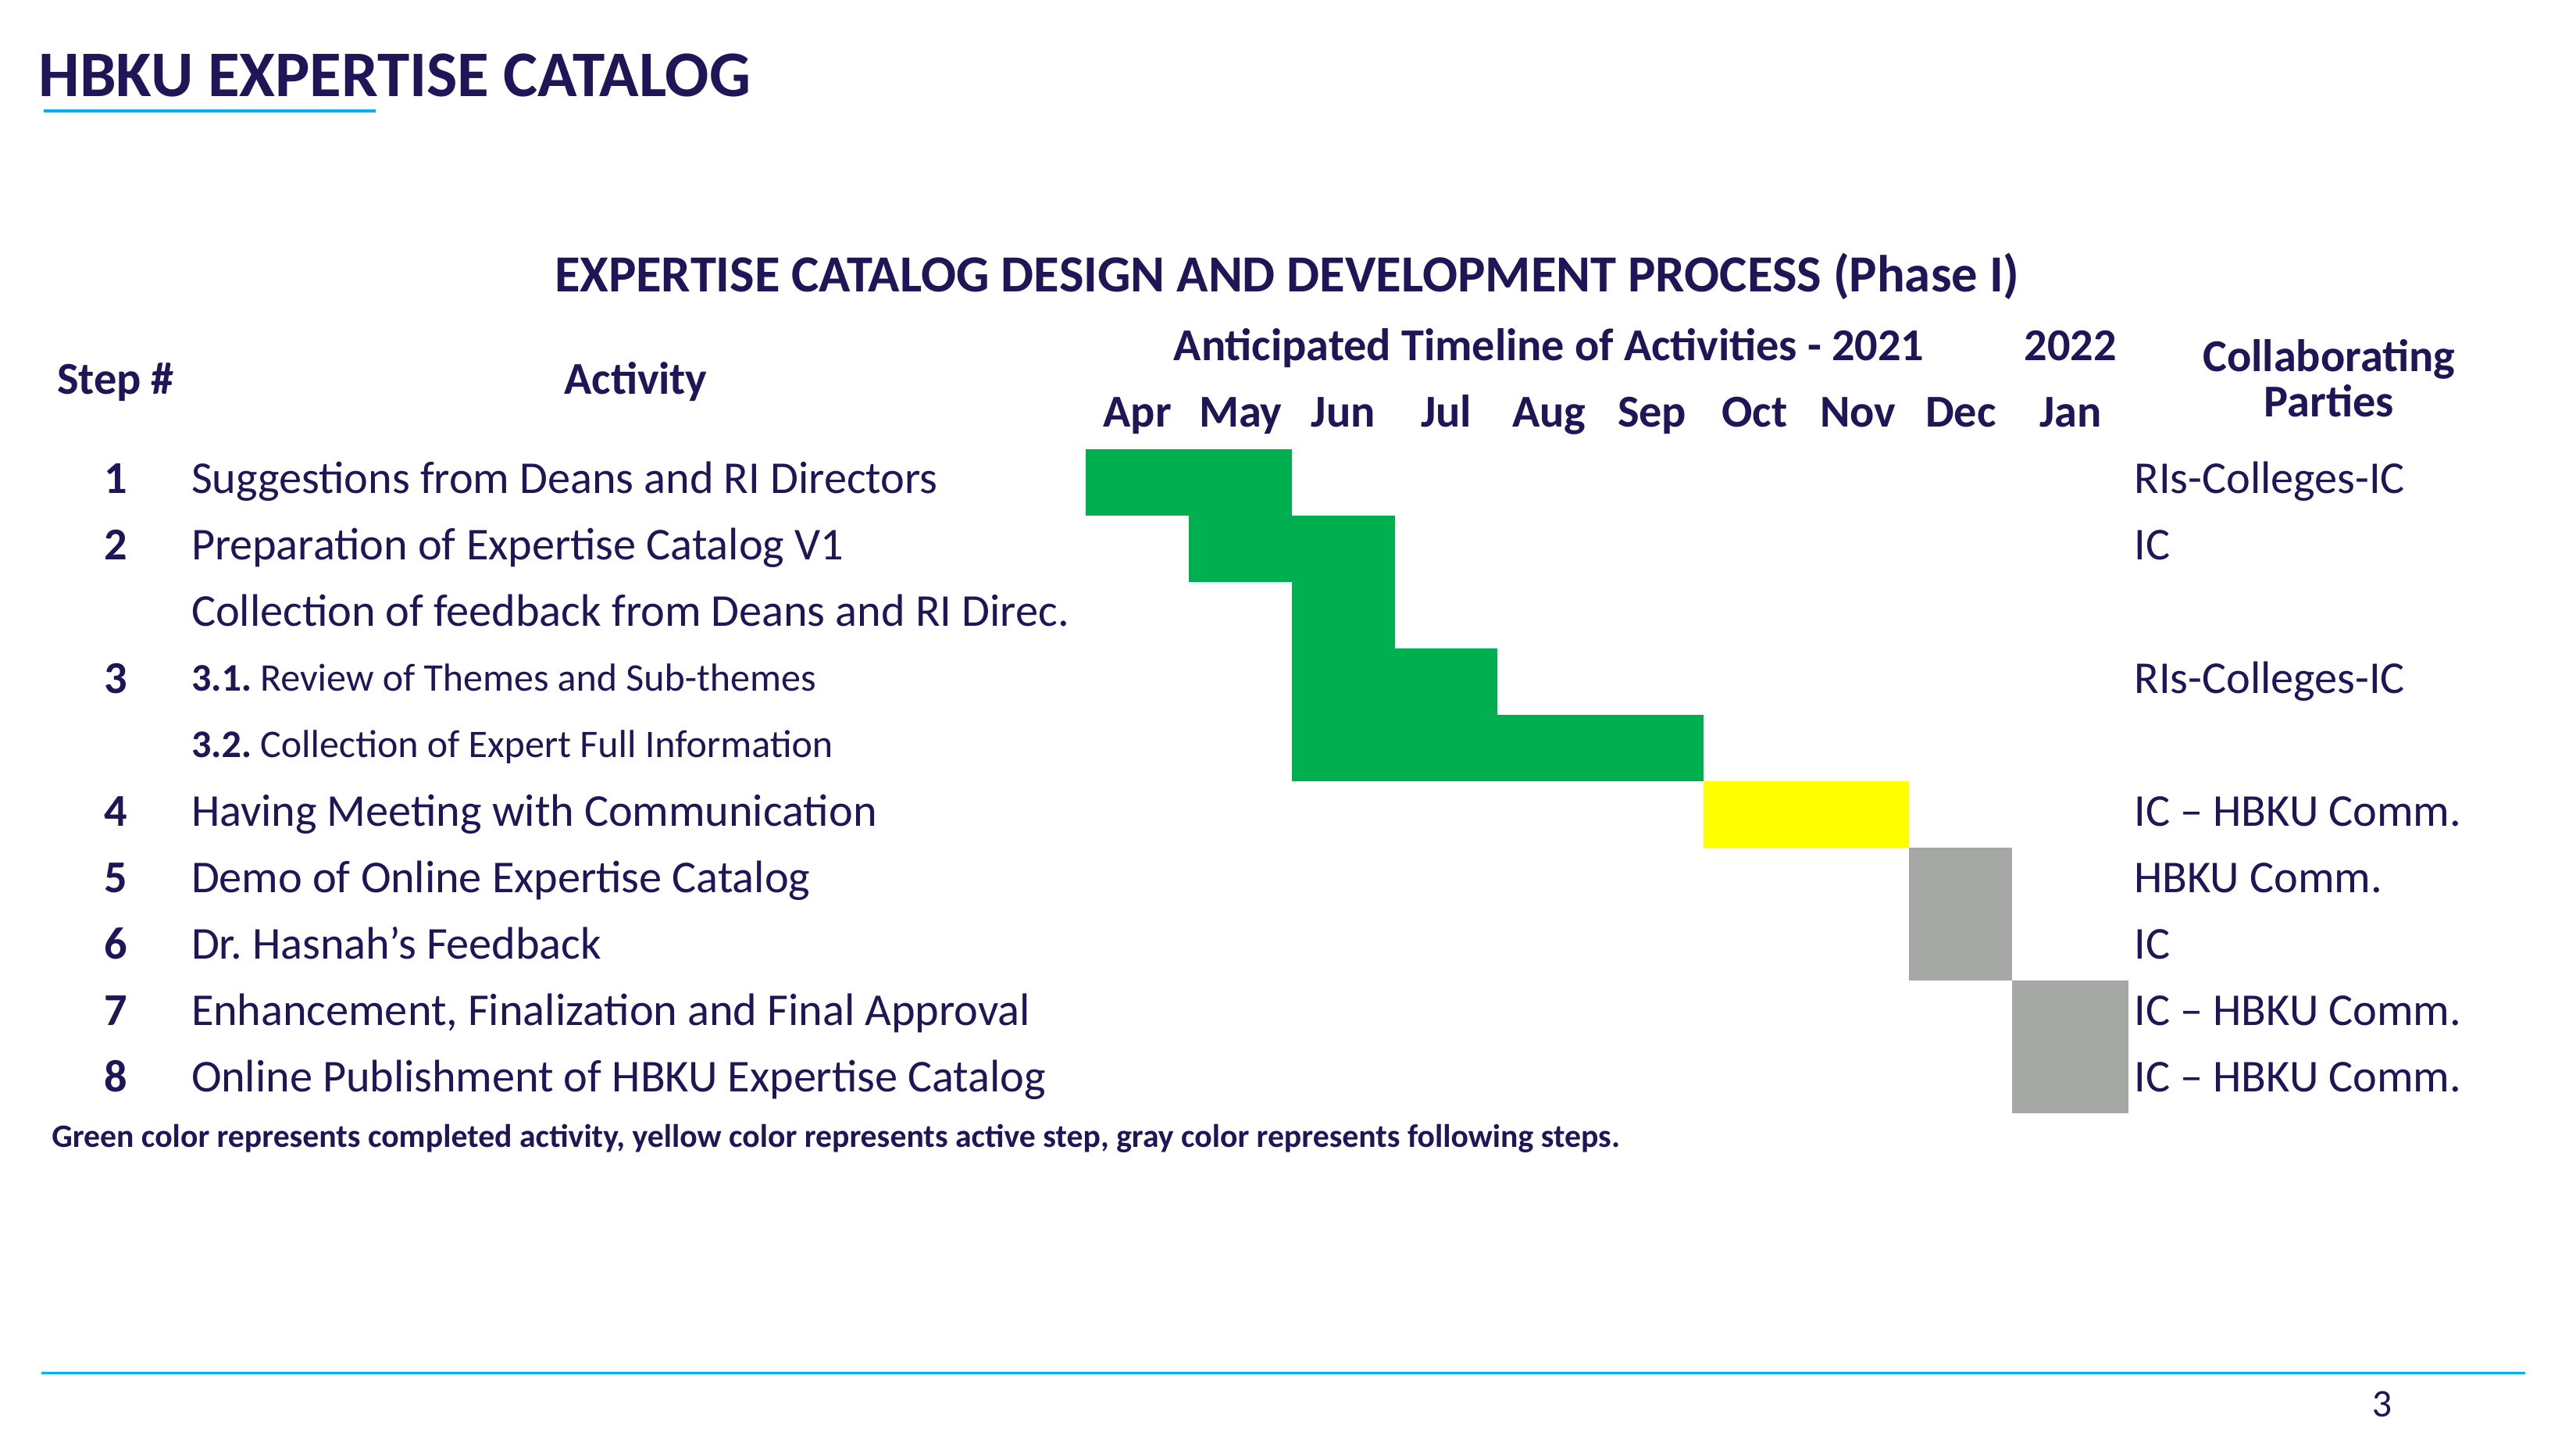

HBKU EXPERTISE CATALOG
| EXPERTISE CATALOG DESIGN AND DEVELOPMENT PROCESS (Phase I) |  |  |  |  |  |  |  |  |  |  |  |  |
| --- | --- | --- | --- | --- | --- | --- | --- | --- | --- | --- | --- | --- |
| Step # | Activity | Anticipated Timeline of Activities - 2021 |  |  |  |  |  |  |  |  | 2022 | Collaborating Parties |
| Step # | Step Title | Apr | May | Jun | Jul | Aug | Sep | Oct | Nov | Dec | Jan | Collaborating Parties |
| 1 | Suggestions from Deans and RI Directors |  |  |  |  |  |  |  |  |  |  | RIs-Colleges-IC |
| 2 | Preparation of Expertise Catalog V1 |  |  |  |  |  |  |  |  |  |  | IC |
| 3 | Collection of feedback from Deans and RI Direc. |  |  |  |  |  |  |  |  |  |  | RIs-Colleges-IC |
|  | 3.1. Review of Themes and Sub-themes |  |  |  |  |  |  |  |  |  |  |  |
|  | 3.2. Collection of Expert Full Information |  |  |  |  |  |  |  |  |  |  |  |
| 4 | Having Meeting with Communication |  |  |  |  |  |  |  |  |  |  | IC – HBKU Comm. |
| 5 | Demo of Online Expertise Catalog |  |  |  |  |  |  |  |  |  |  | HBKU Comm. |
| 6 | Dr. Hasnah’s Feedback |  |  |  |  |  |  |  |  |  |  | IC |
| 7 | Enhancement, Finalization and Final Approval |  |  |  |  |  |  |  |  |  |  | IC – HBKU Comm. |
| 8 | Online Publishment of HBKU Expertise Catalog |  |  |  |  |  |  |  |  |  |  | IC – HBKU Comm. |
| Green color represents completed activity, yellow color represents active step, gray color represents following steps. |  |  |  |  |  |  |  |  |  |  |  |  |
3